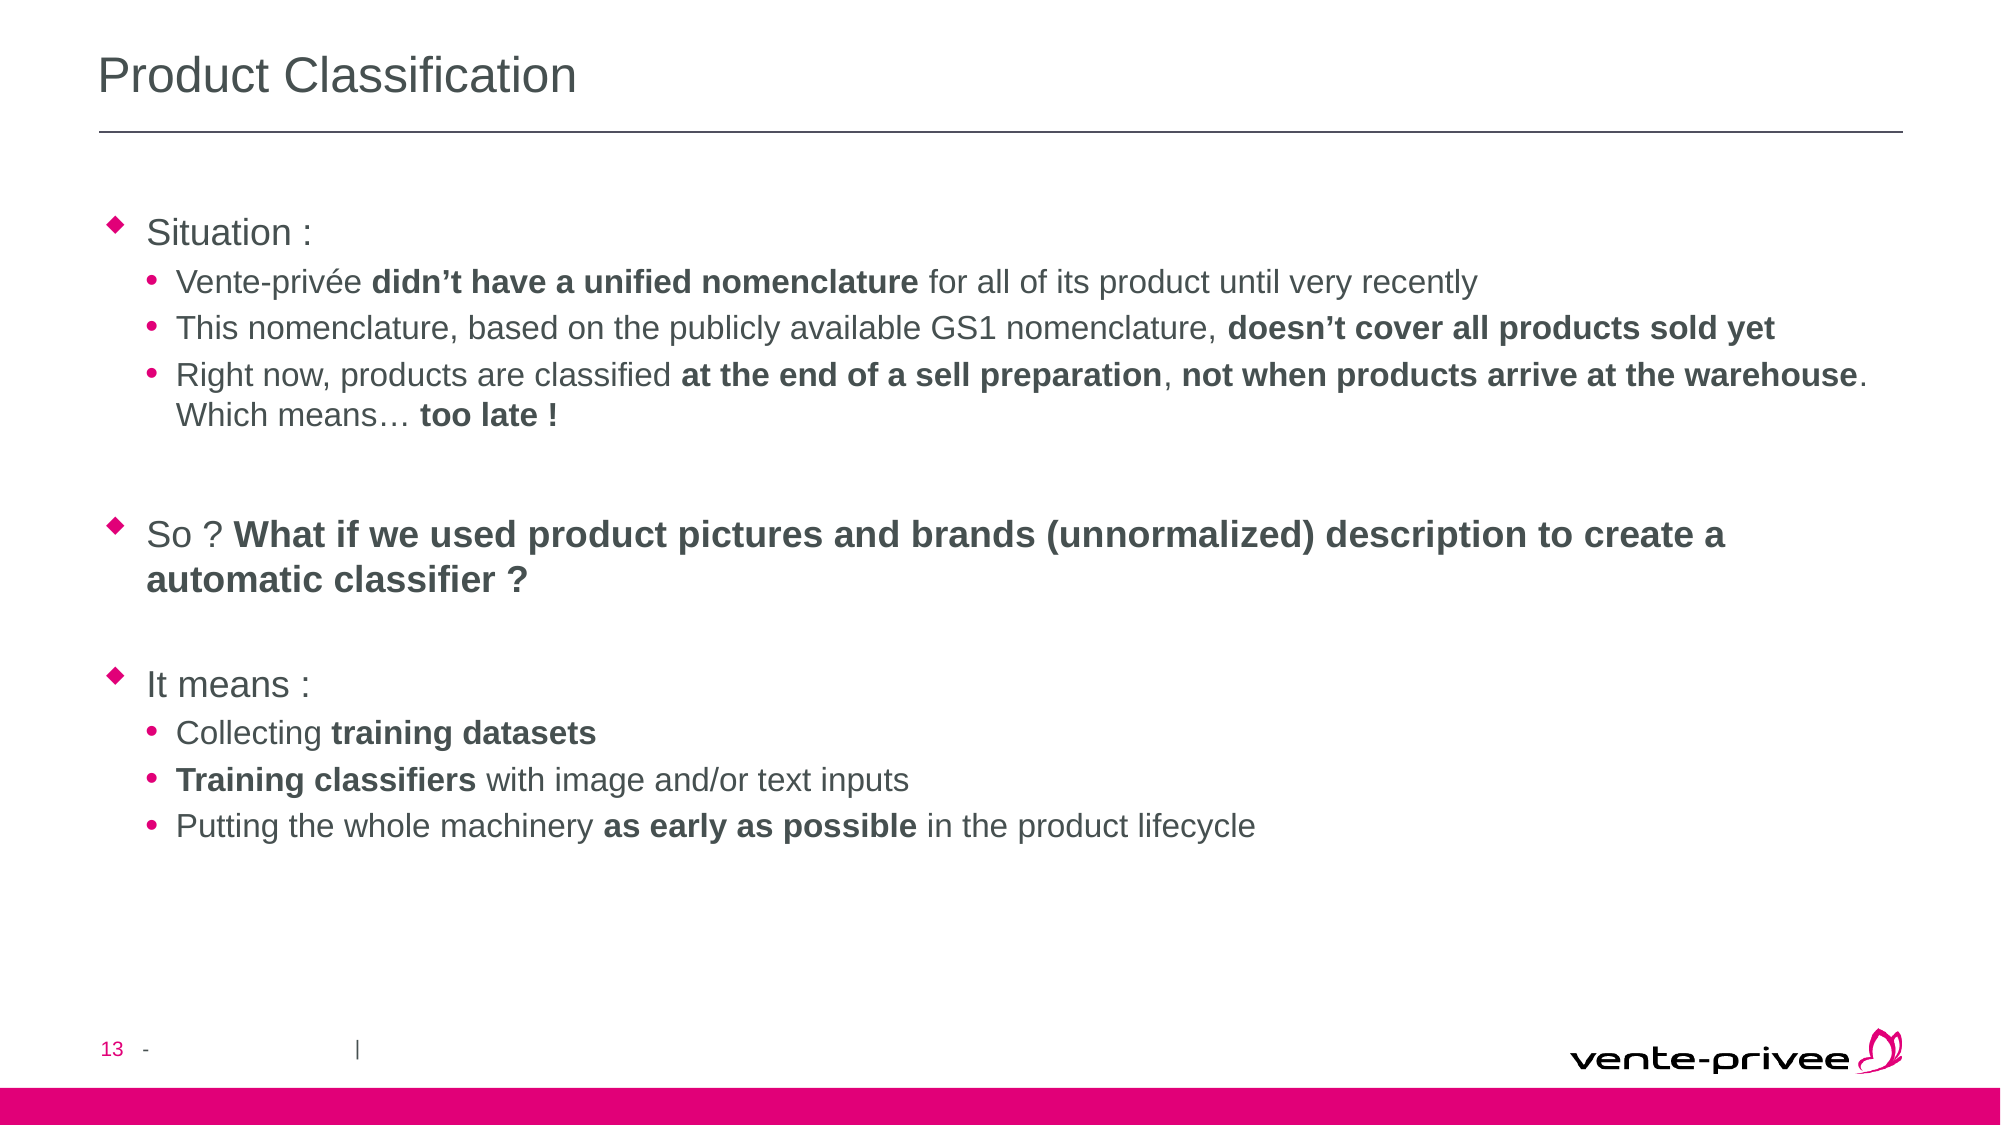

# Product Classification
Situation :
Vente-privée didn’t have a unified nomenclature for all of its product until very recently
This nomenclature, based on the publicly available GS1 nomenclature, doesn’t cover all products sold yet
Right now, products are classified at the end of a sell preparation, not when products arrive at the warehouse. Which means… too late !

So ? What if we used product pictures and brands (unnormalized) description to create a automatic classifier ?

It means :
Collecting training datasets
Training classifiers with image and/or text inputs
Putting the whole machinery as early as possible in the product lifecycle
13